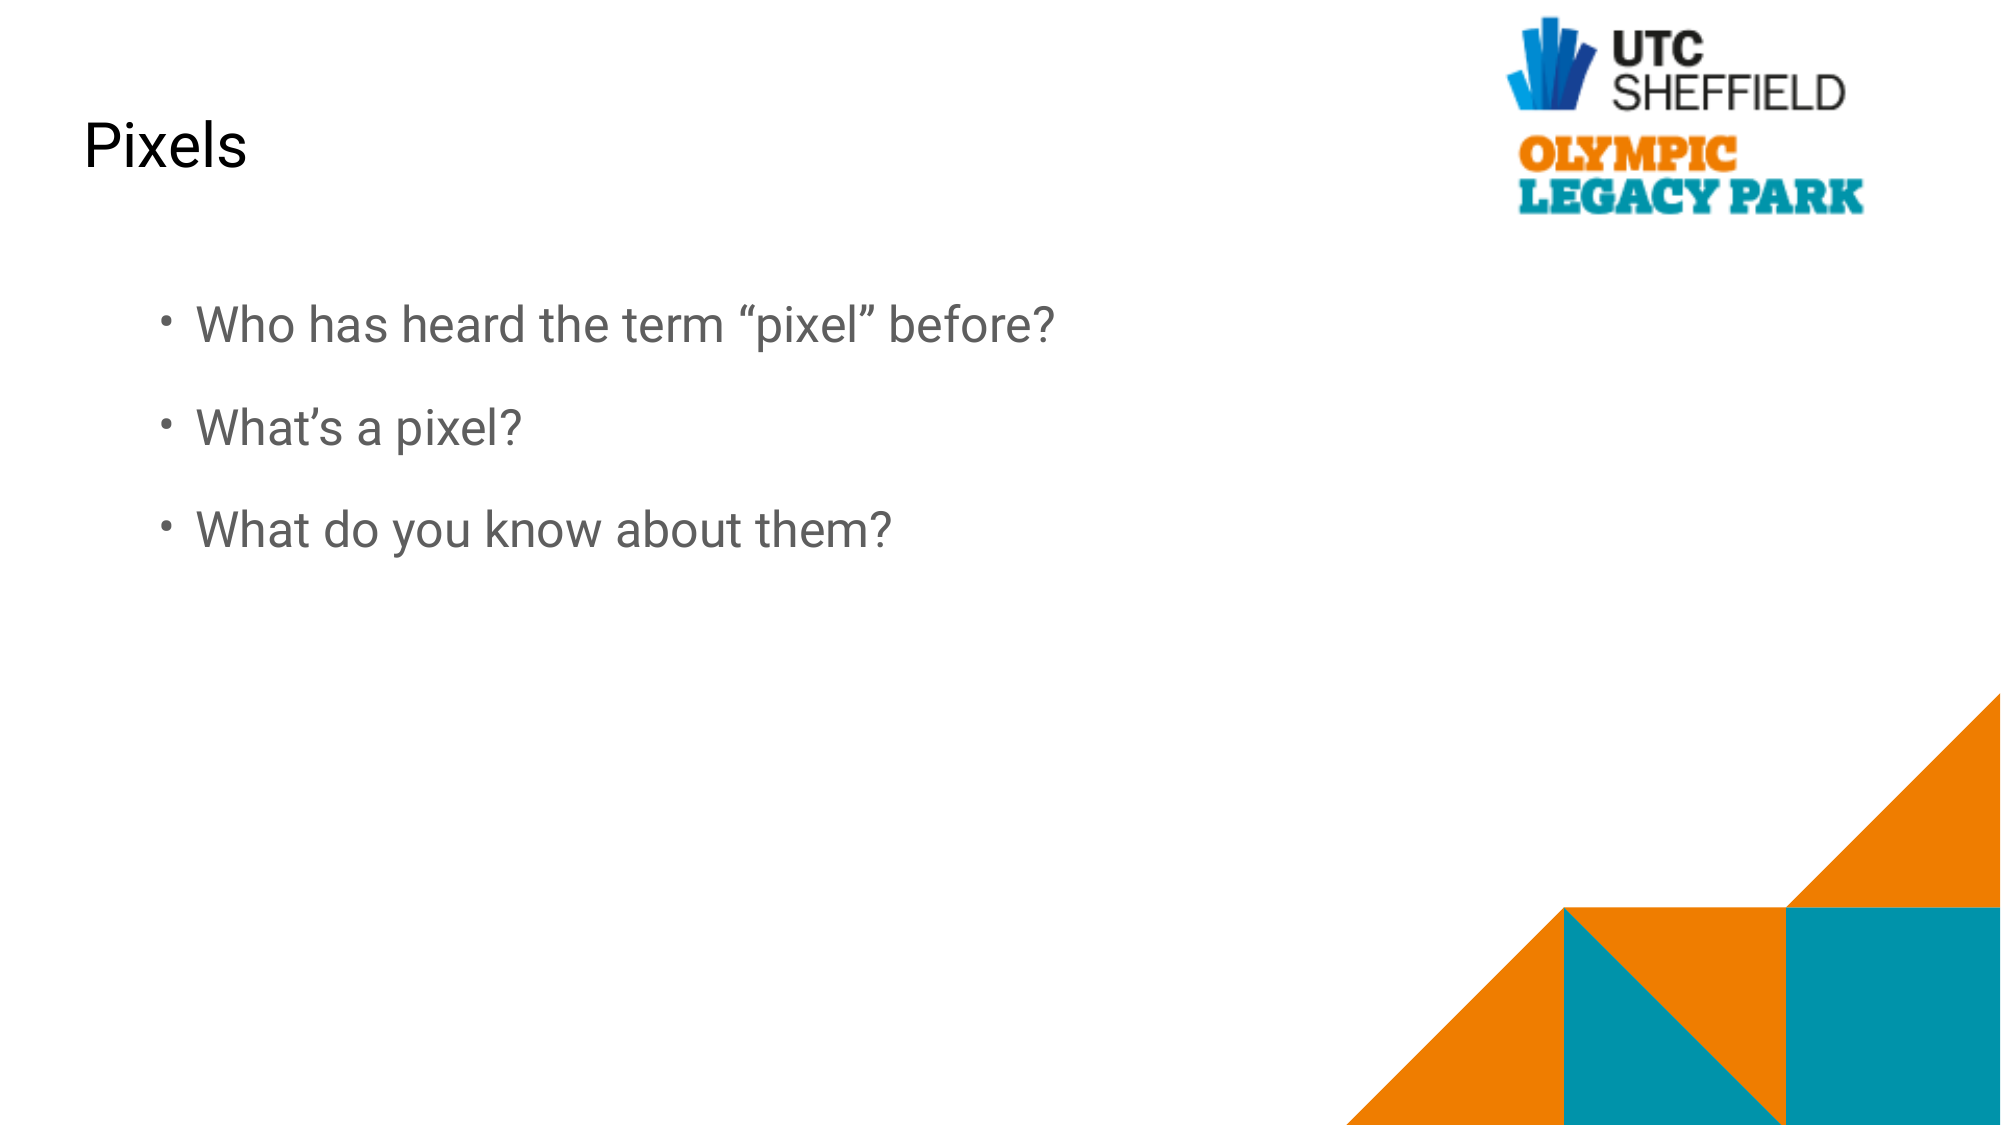

# Pixels
Who has heard the term “pixel” before?
What’s a pixel?
What do you know about them?